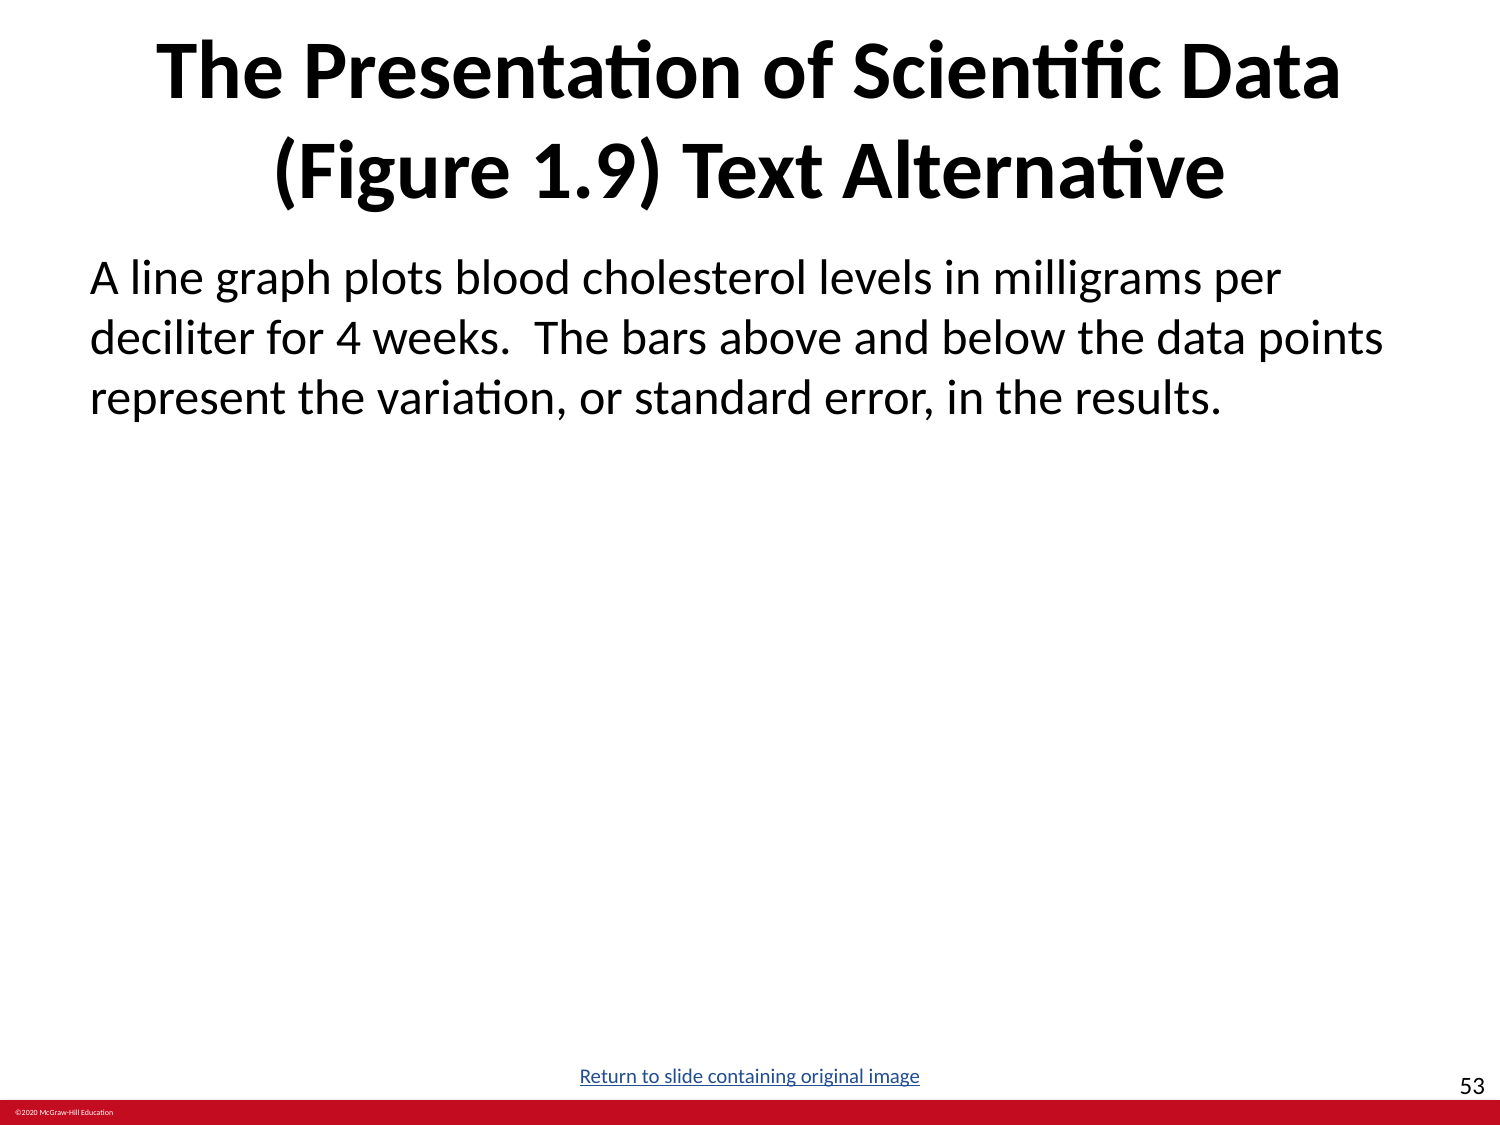

# The Presentation of Scientific Data (Figure 1.9) Text Alternative
A line graph plots blood cholesterol levels in milligrams per deciliter for 4 weeks.  The bars above and below the data points represent the variation, or standard error, in the results.​
Return to slide containing original image